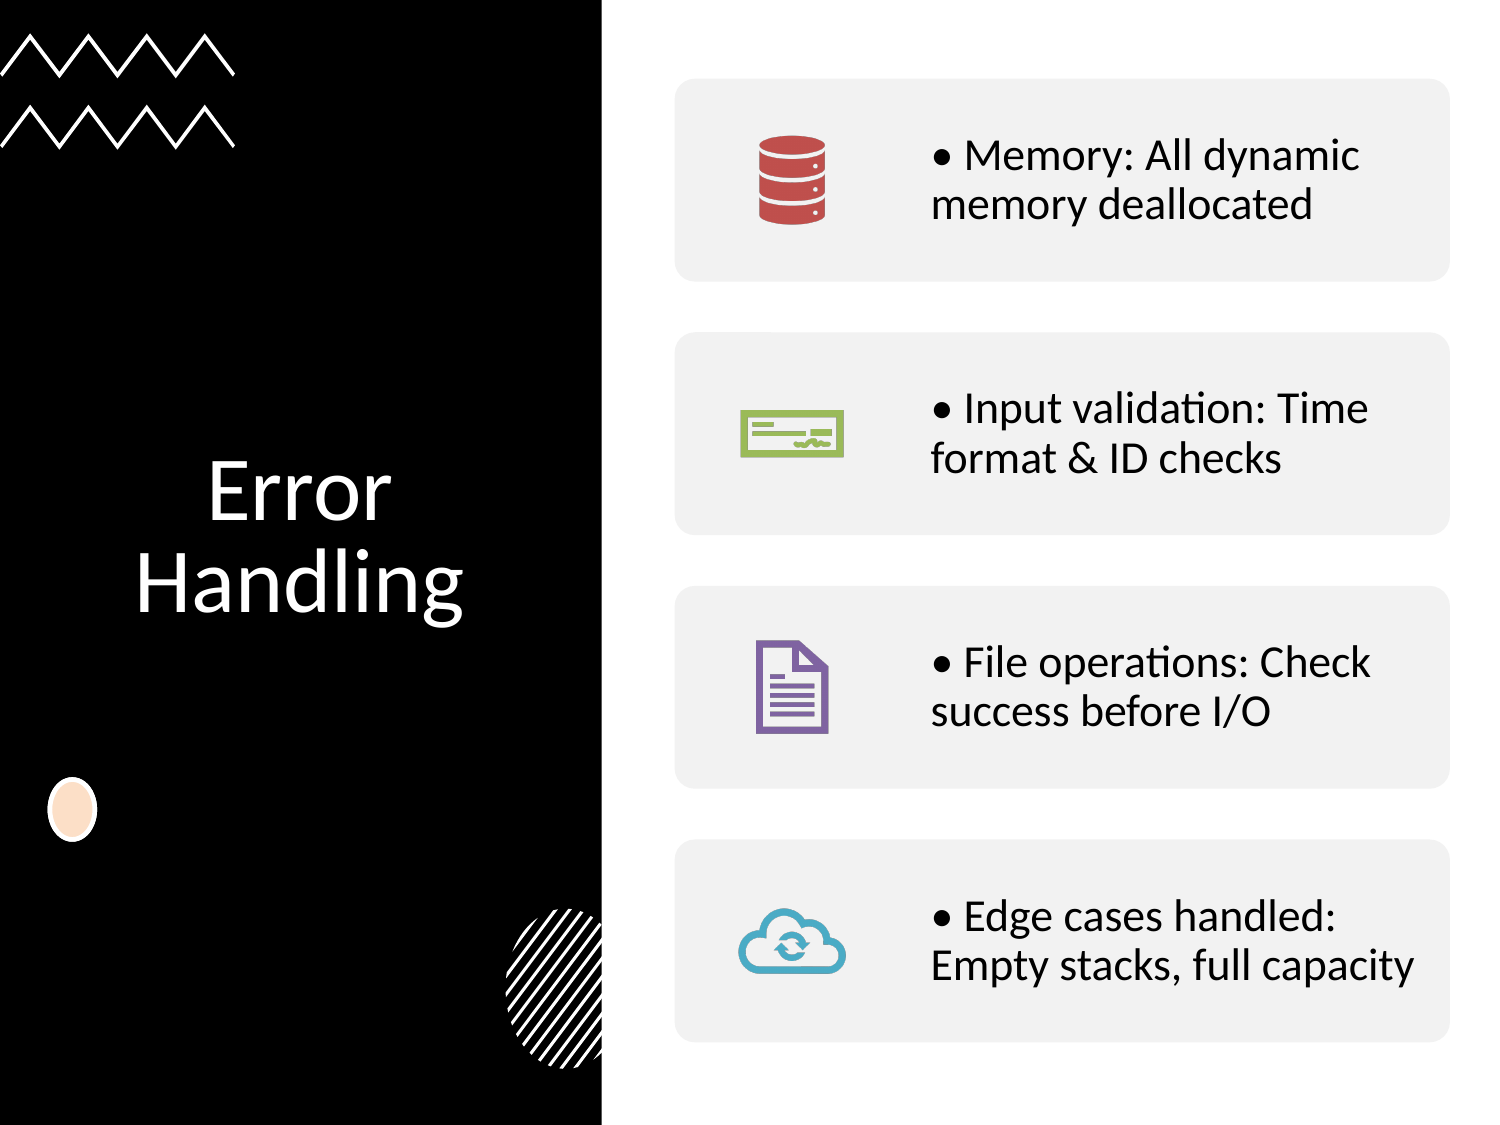

• Memory: All dynamic memory deallocated
• Input validation: Time format & ID checks
• File operations: Check success before I/O
• Edge cases handled: Empty stacks, full capacity
# Error Handling